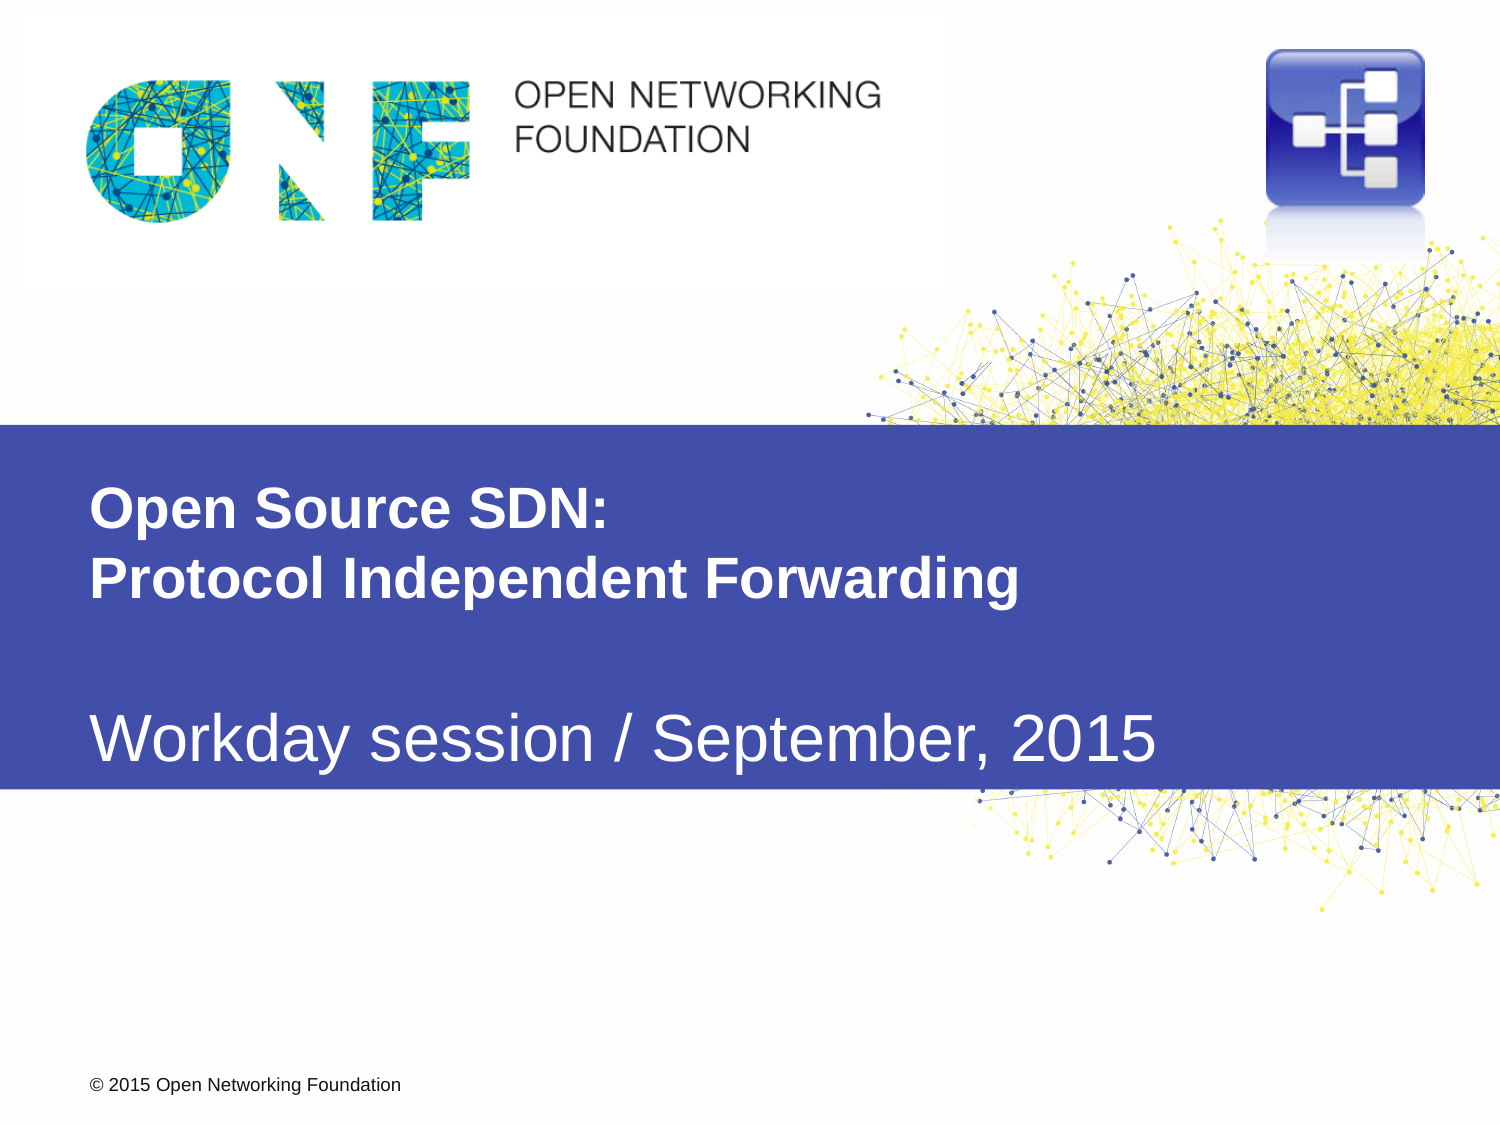

# Open Source SDN: Protocol Independent Forwarding
Workday session / September, 2015